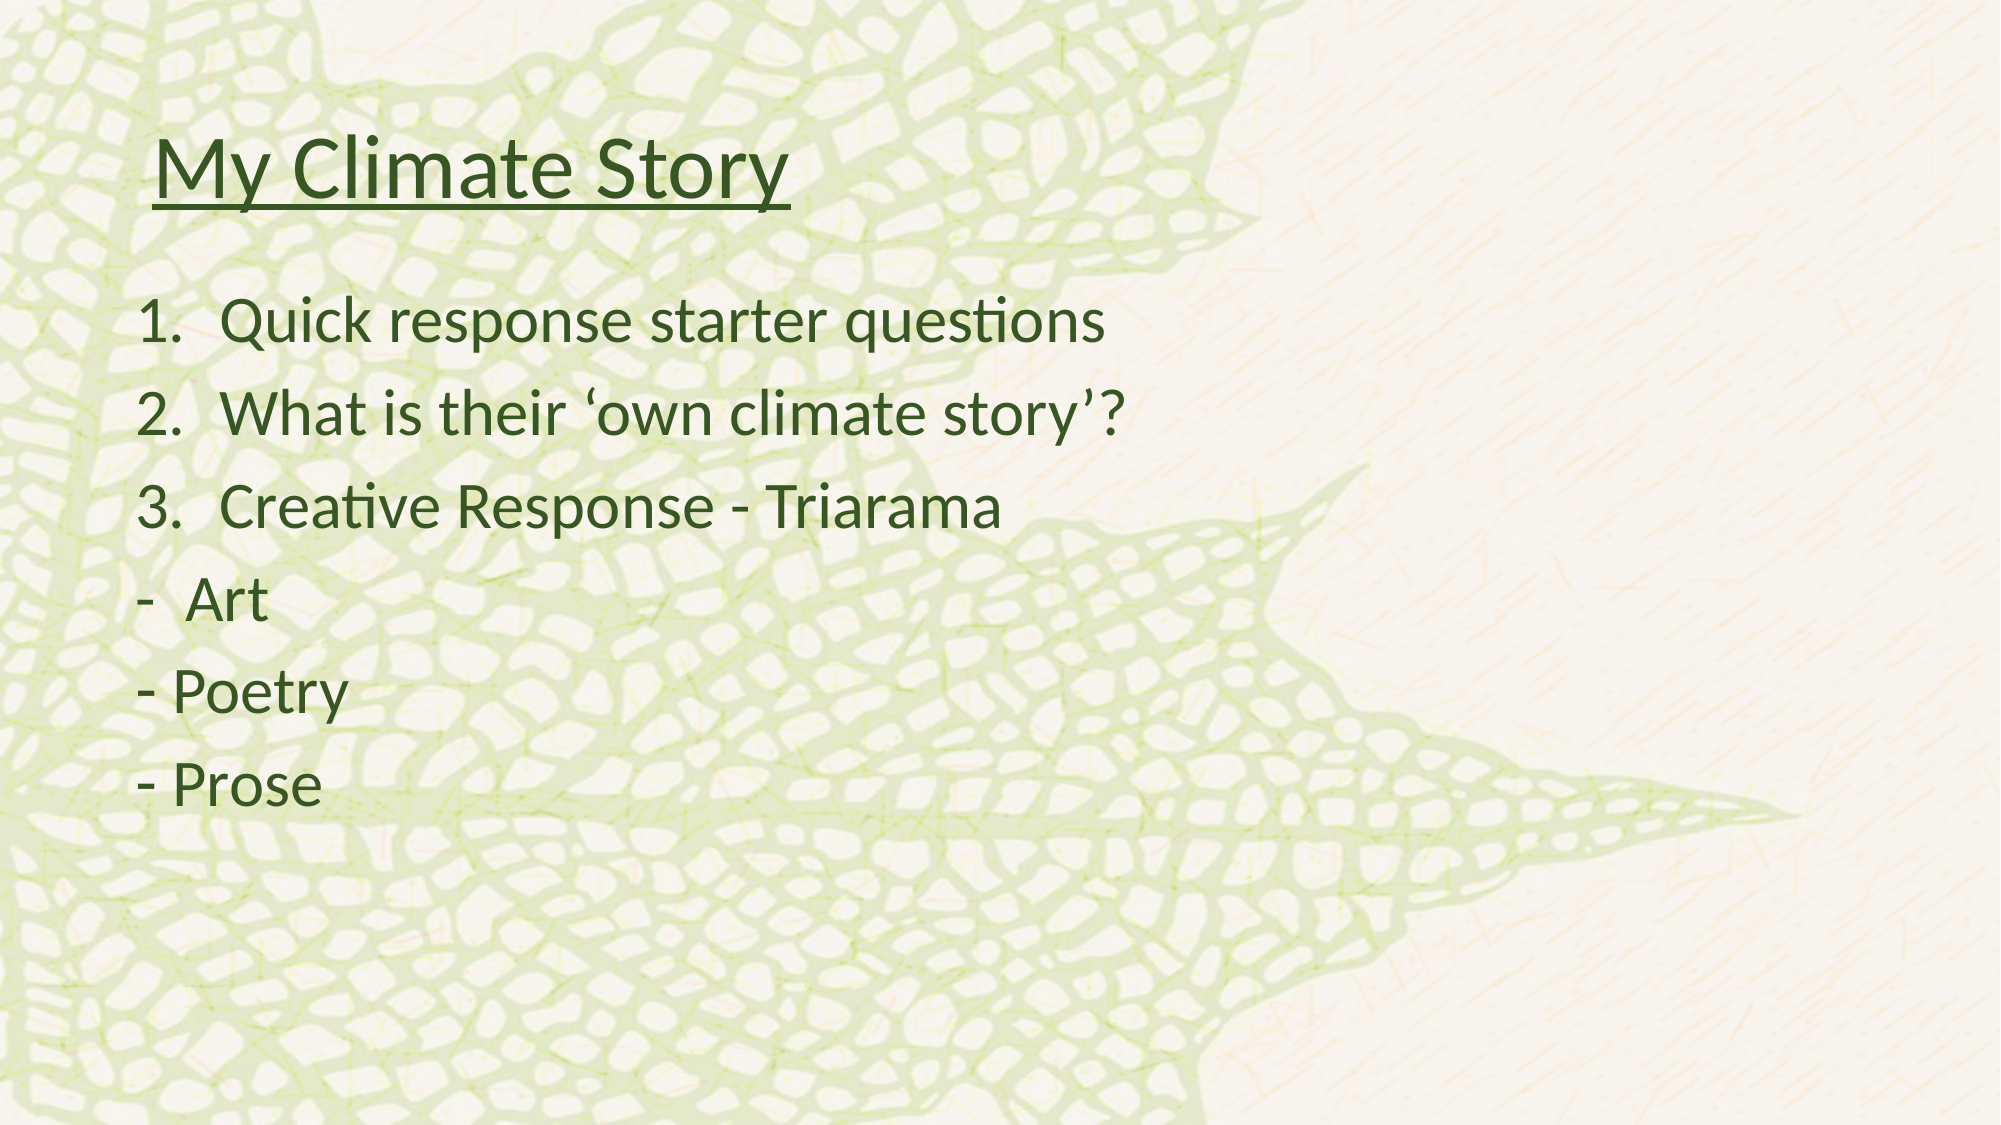

# My Climate Story
Quick response starter questions
What is their ‘own climate story’?
Creative Response - Triarama
-  Art
Poetry
Prose